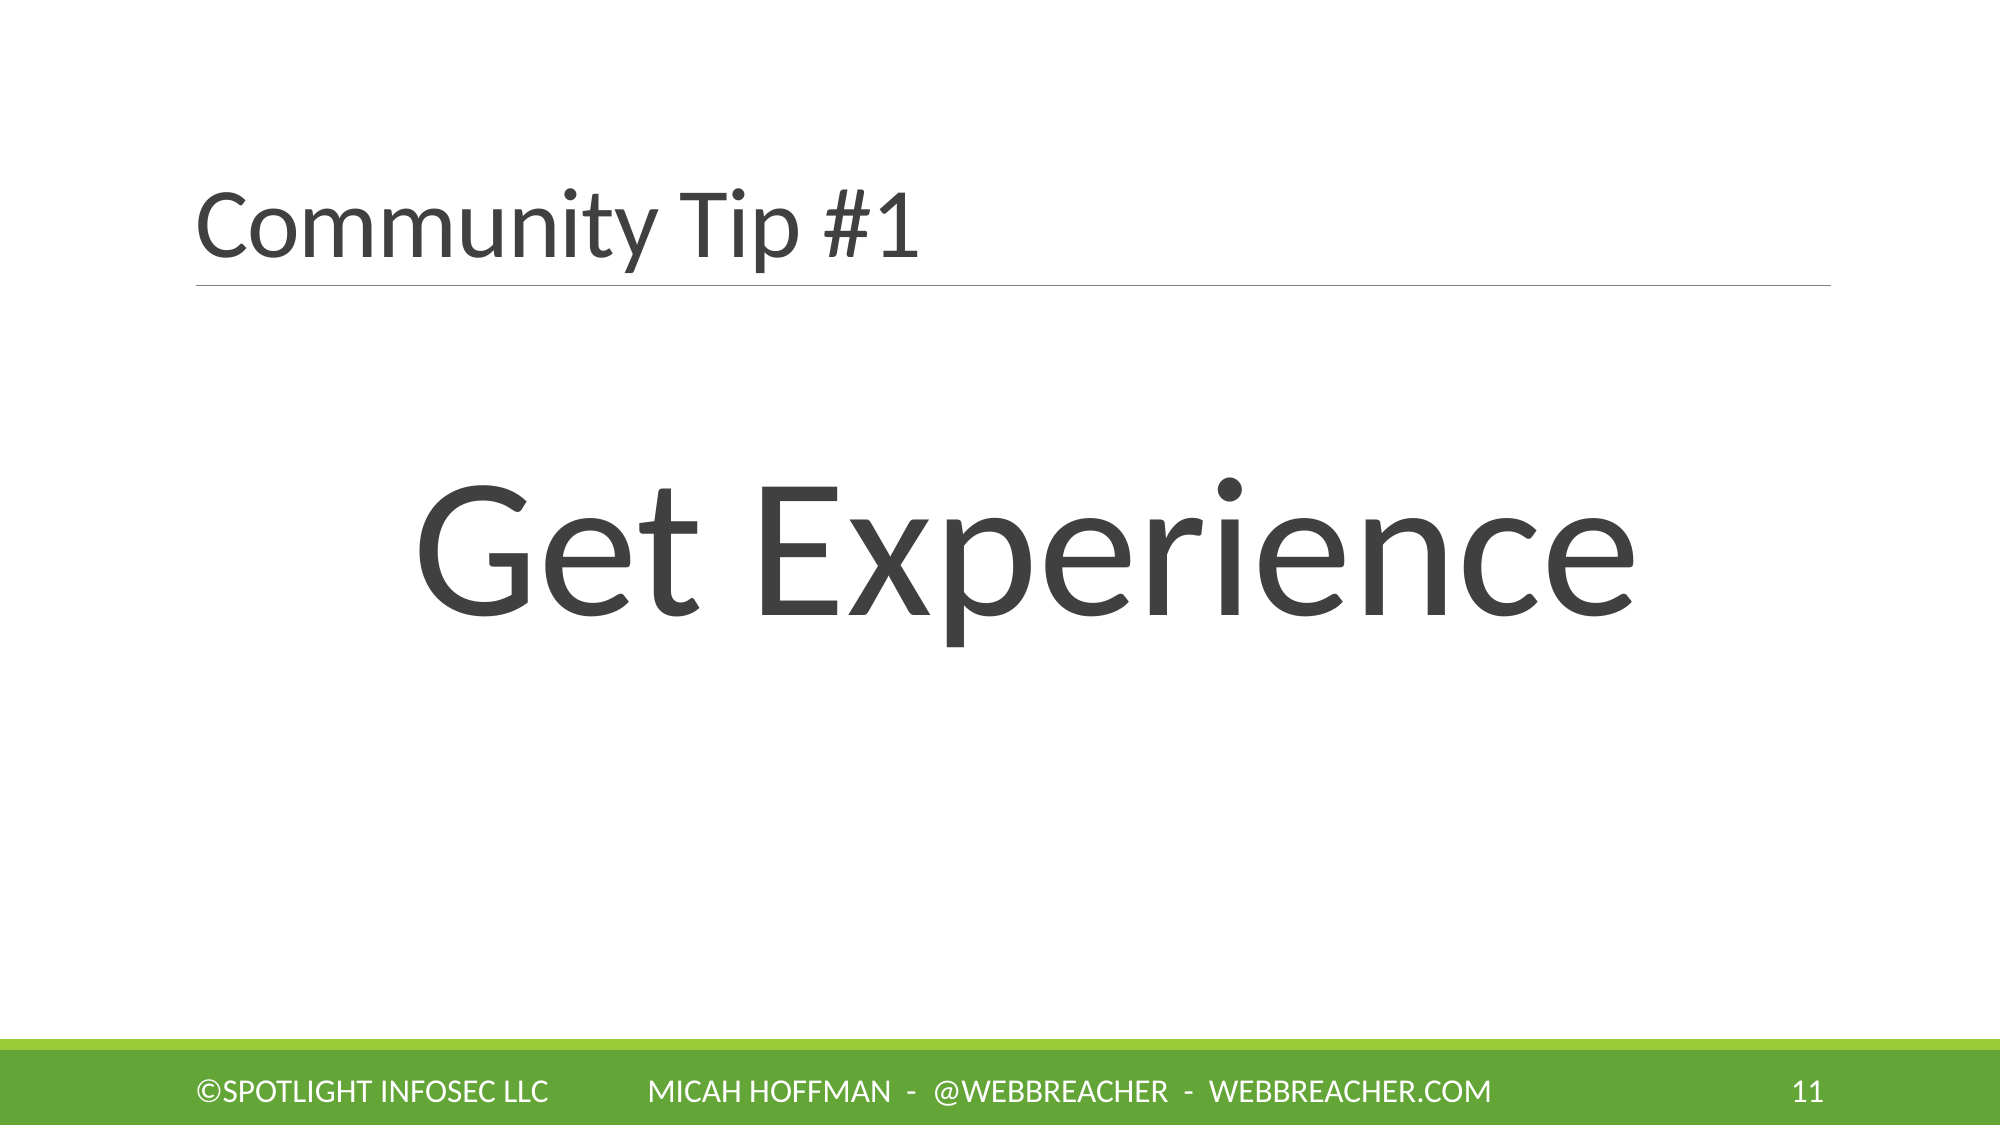

# Community Tip #1
Get Experience
©Spotlight Infosec LLC
Micah Hoffman  -  @WebBreacher  -  webbreacher.com
11